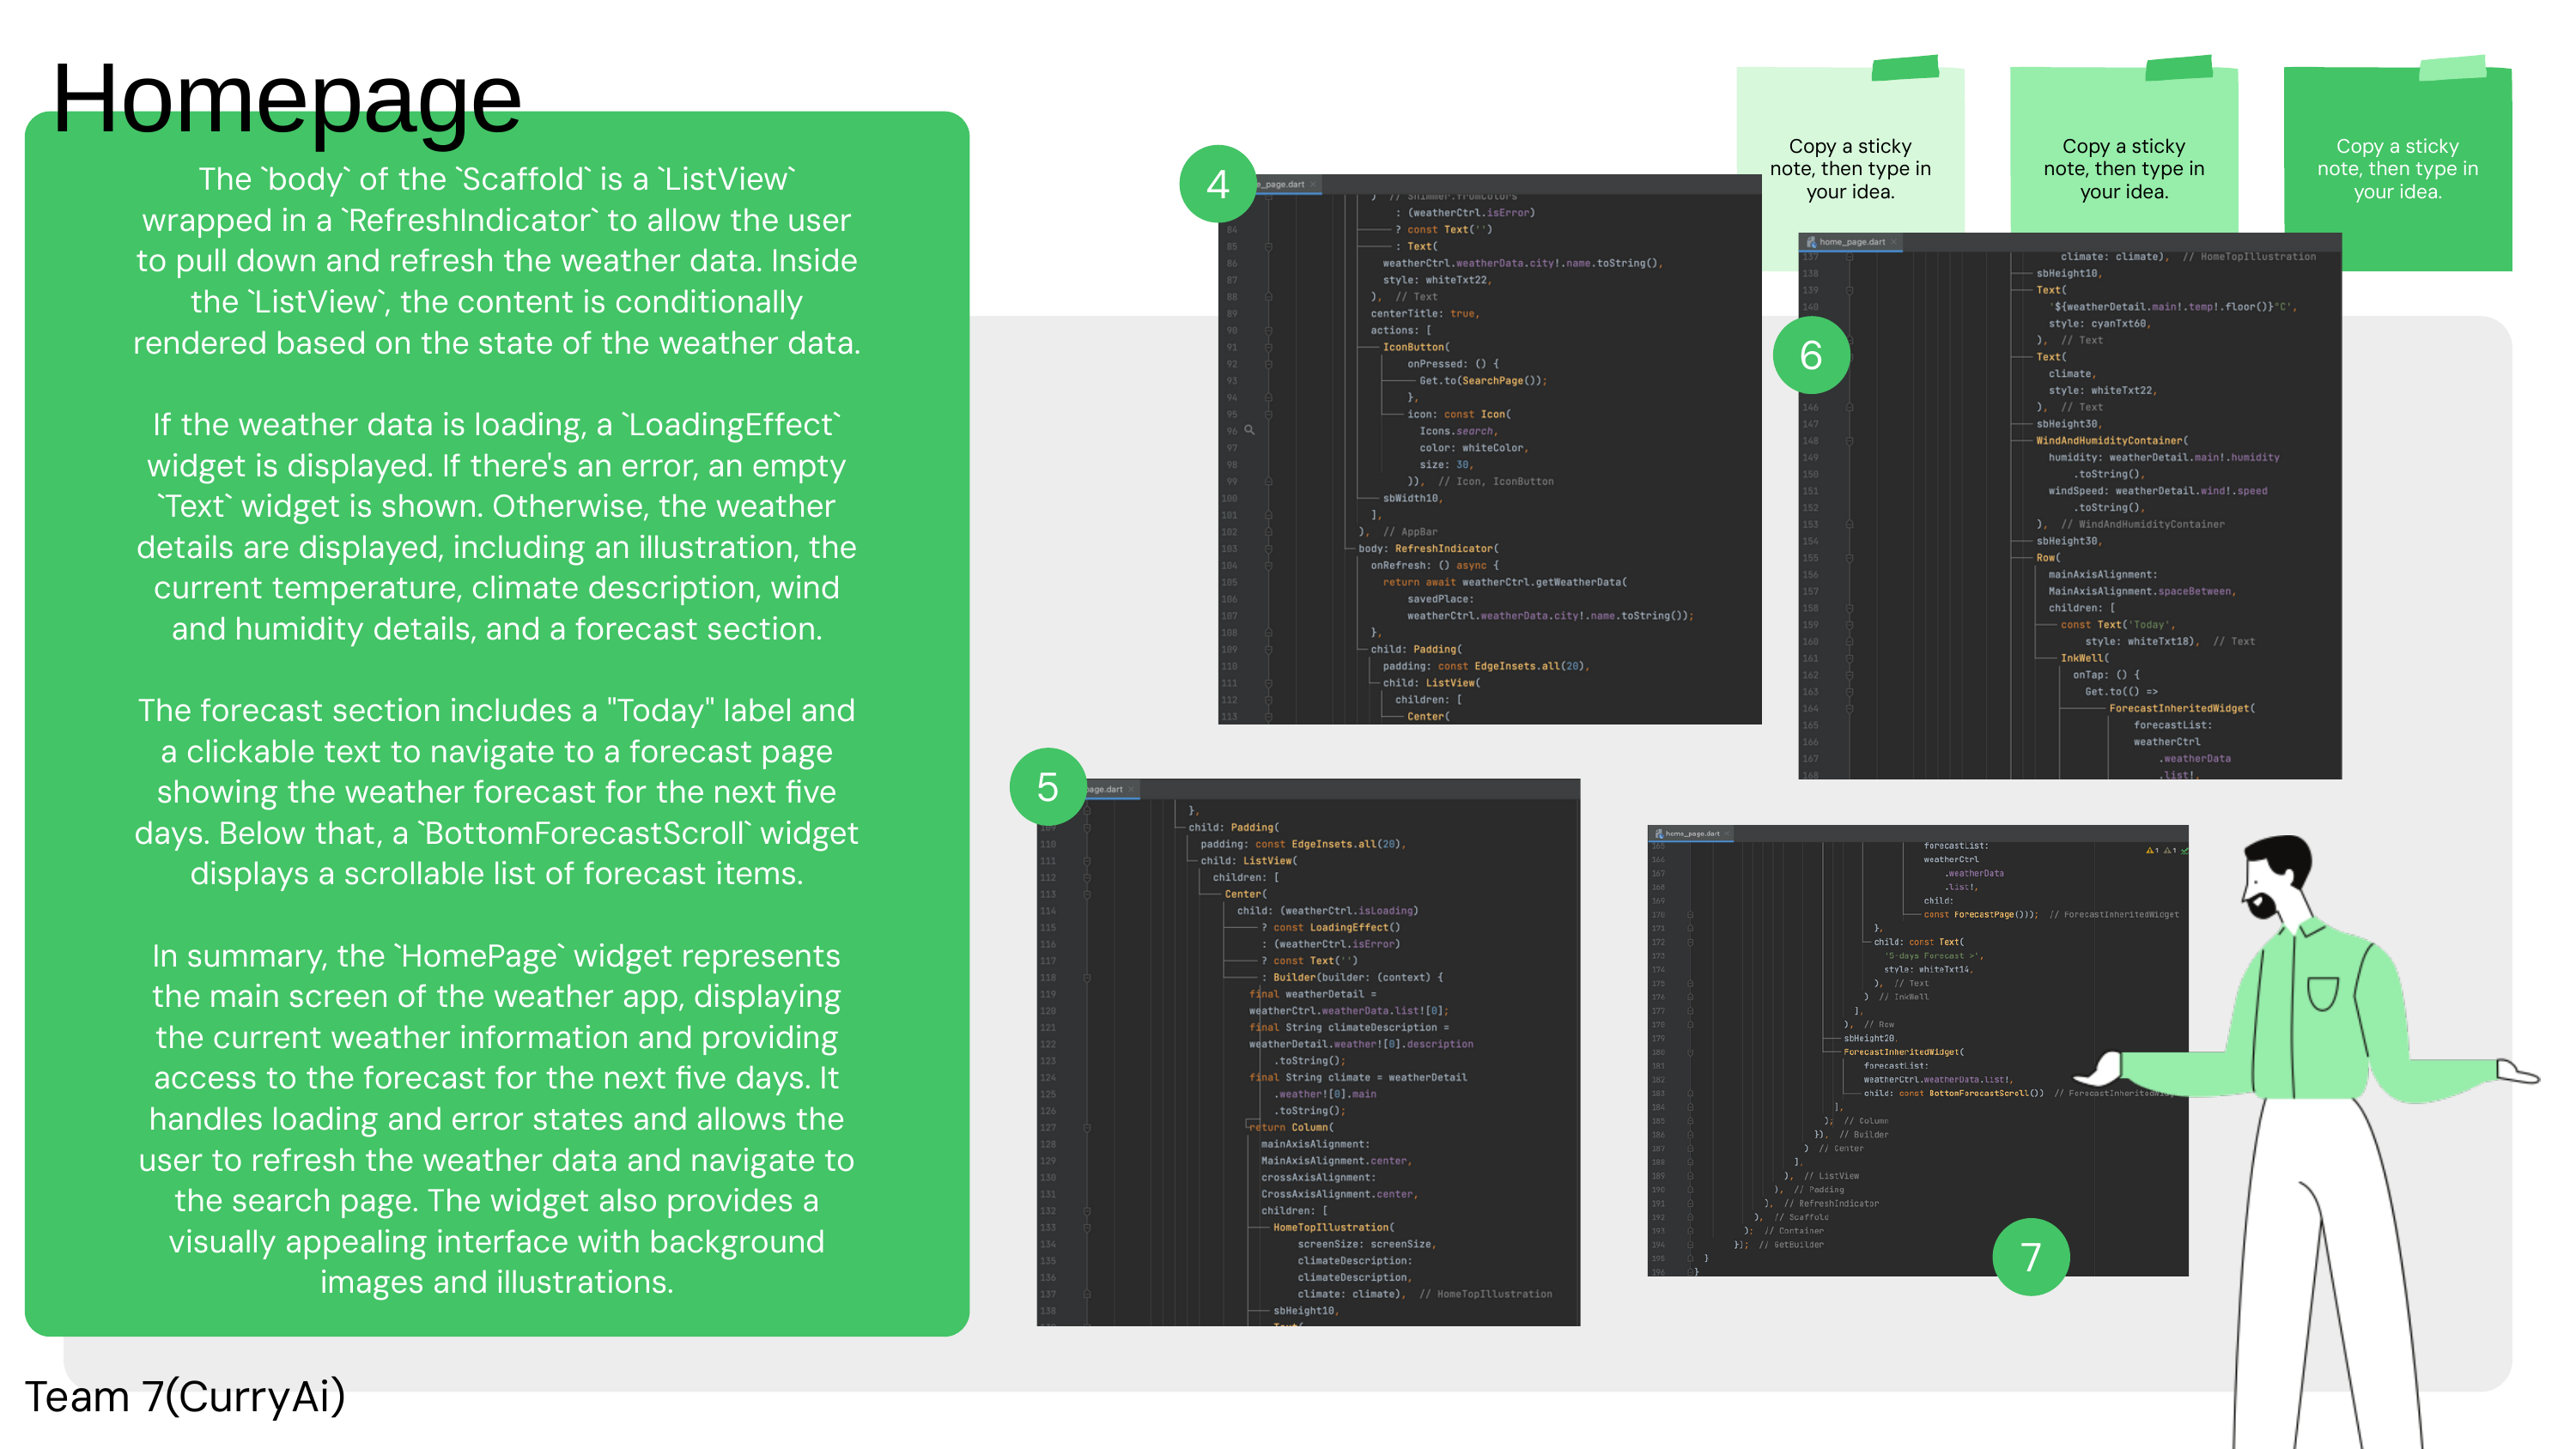

Homepage

Copy a sticky note, then type in your idea.

Copy a sticky note, then type in your idea.

Copy a sticky note, then type in your idea.

The `body` of the `Scaffold` is a `ListView` wrapped in a `RefreshIndicator` to allow the user to pull down and refresh the weather data. Inside the `ListView`, the content is conditionally rendered based on the state of the weather data.

If the weather data is loading, a `LoadingEffect` widget is displayed. If there's an error, an empty `Text` widget is shown. Otherwise, the weather details are displayed, including an illustration, the current temperature, climate description, wind and humidity details, and a forecast section.

The forecast section includes a "Today" label and a clickable text to navigate to a forecast page showing the weather forecast for the next five days. Below that, a `BottomForecastScroll` widget displays a scrollable list of forecast items.

In summary, the `HomePage` widget represents the main screen of the weather app, displaying the current weather information and providing access to the forecast for the next five days. It handles loading and error states and allows the user to refresh the weather data and navigate to the search page. The widget also provides a visually appealing interface with background images and illustrations.

4

6

5

7
Team 7(CurryAi)